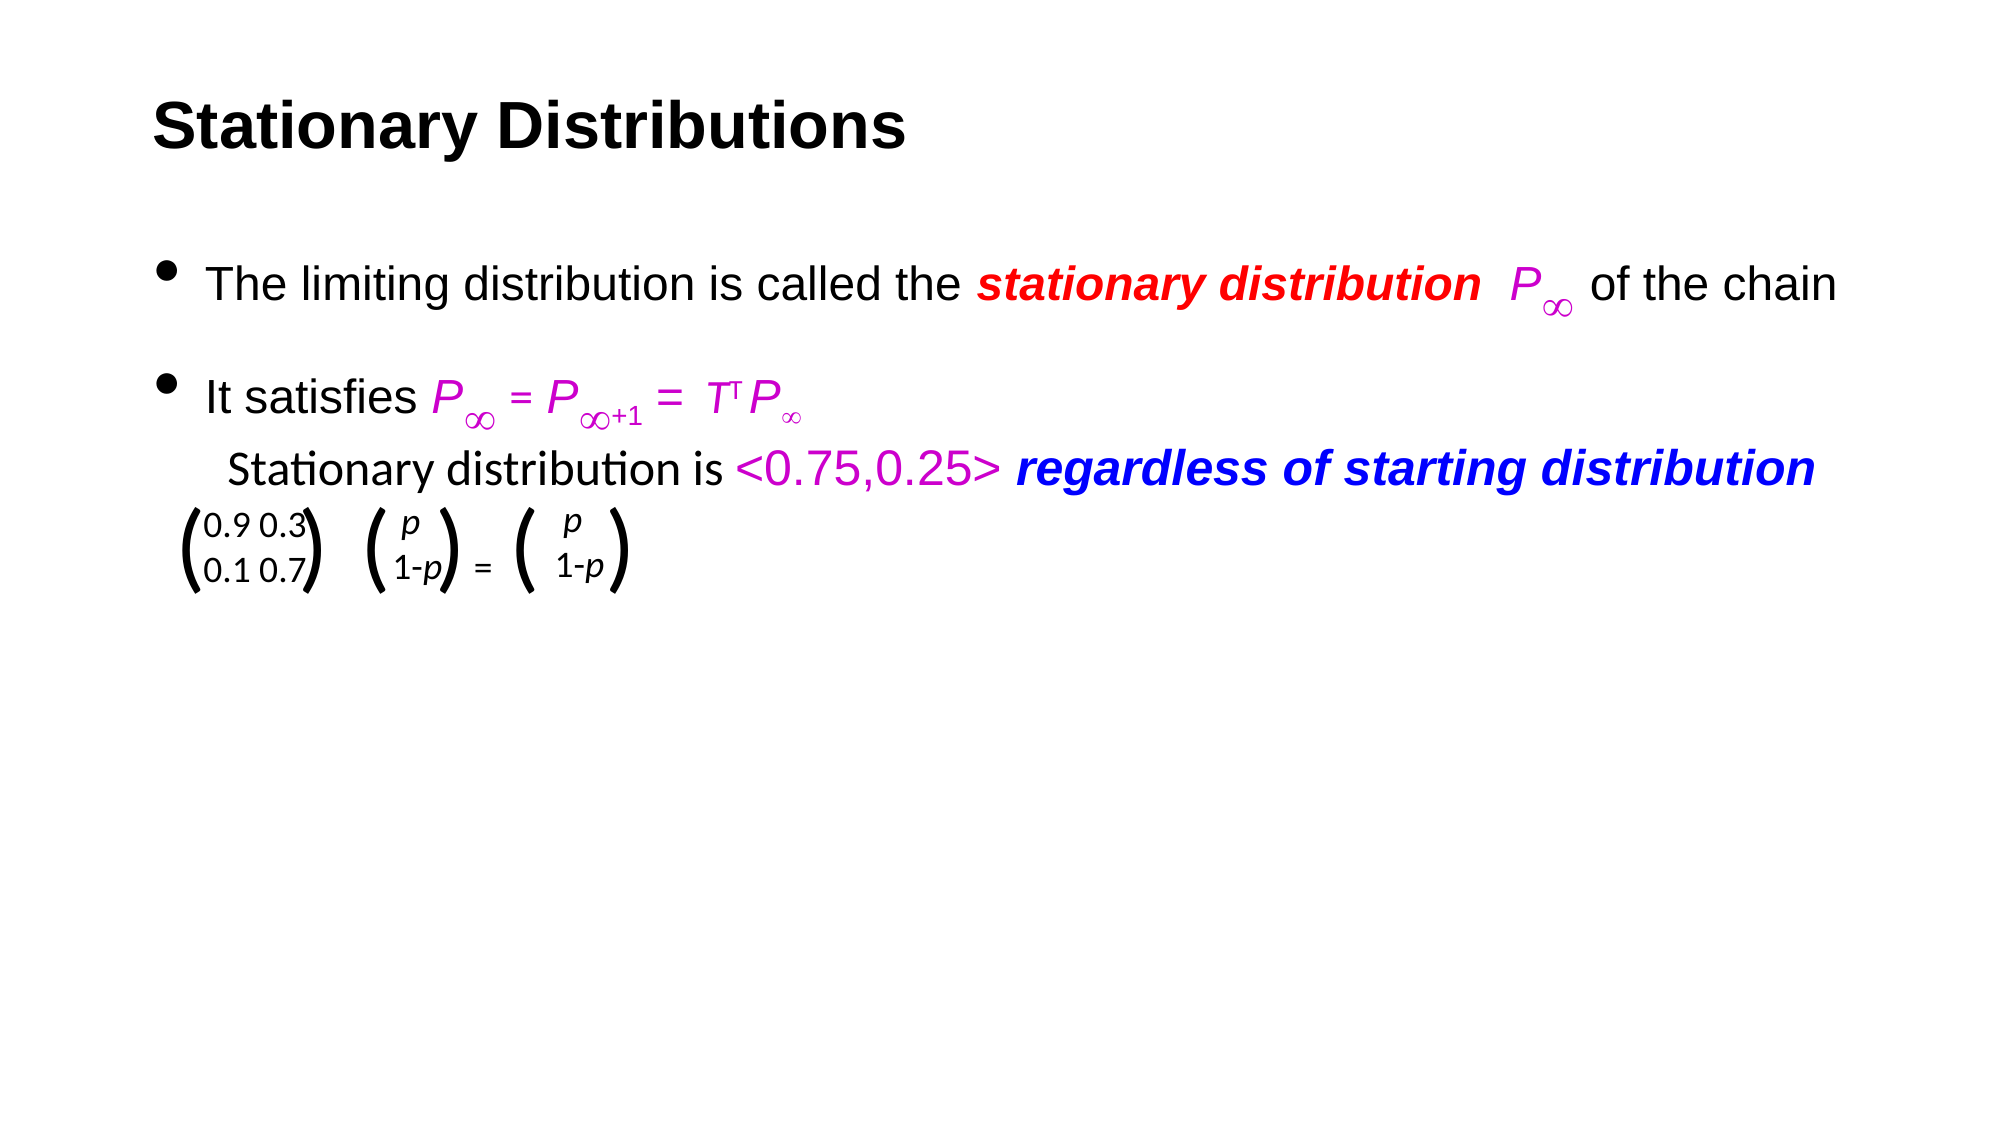

# Stationary Distributions
The limiting distribution is called the stationary distribution  P∞  of the chain
It satisfies P∞ = P∞+1 =  TT P∞
Stationary distribution is <0.75,0.25> regardless of starting distribution

(           )  (  ) =  (      )
 p
1-p
 p
1-p
0.9 0.3
0.1 0.7